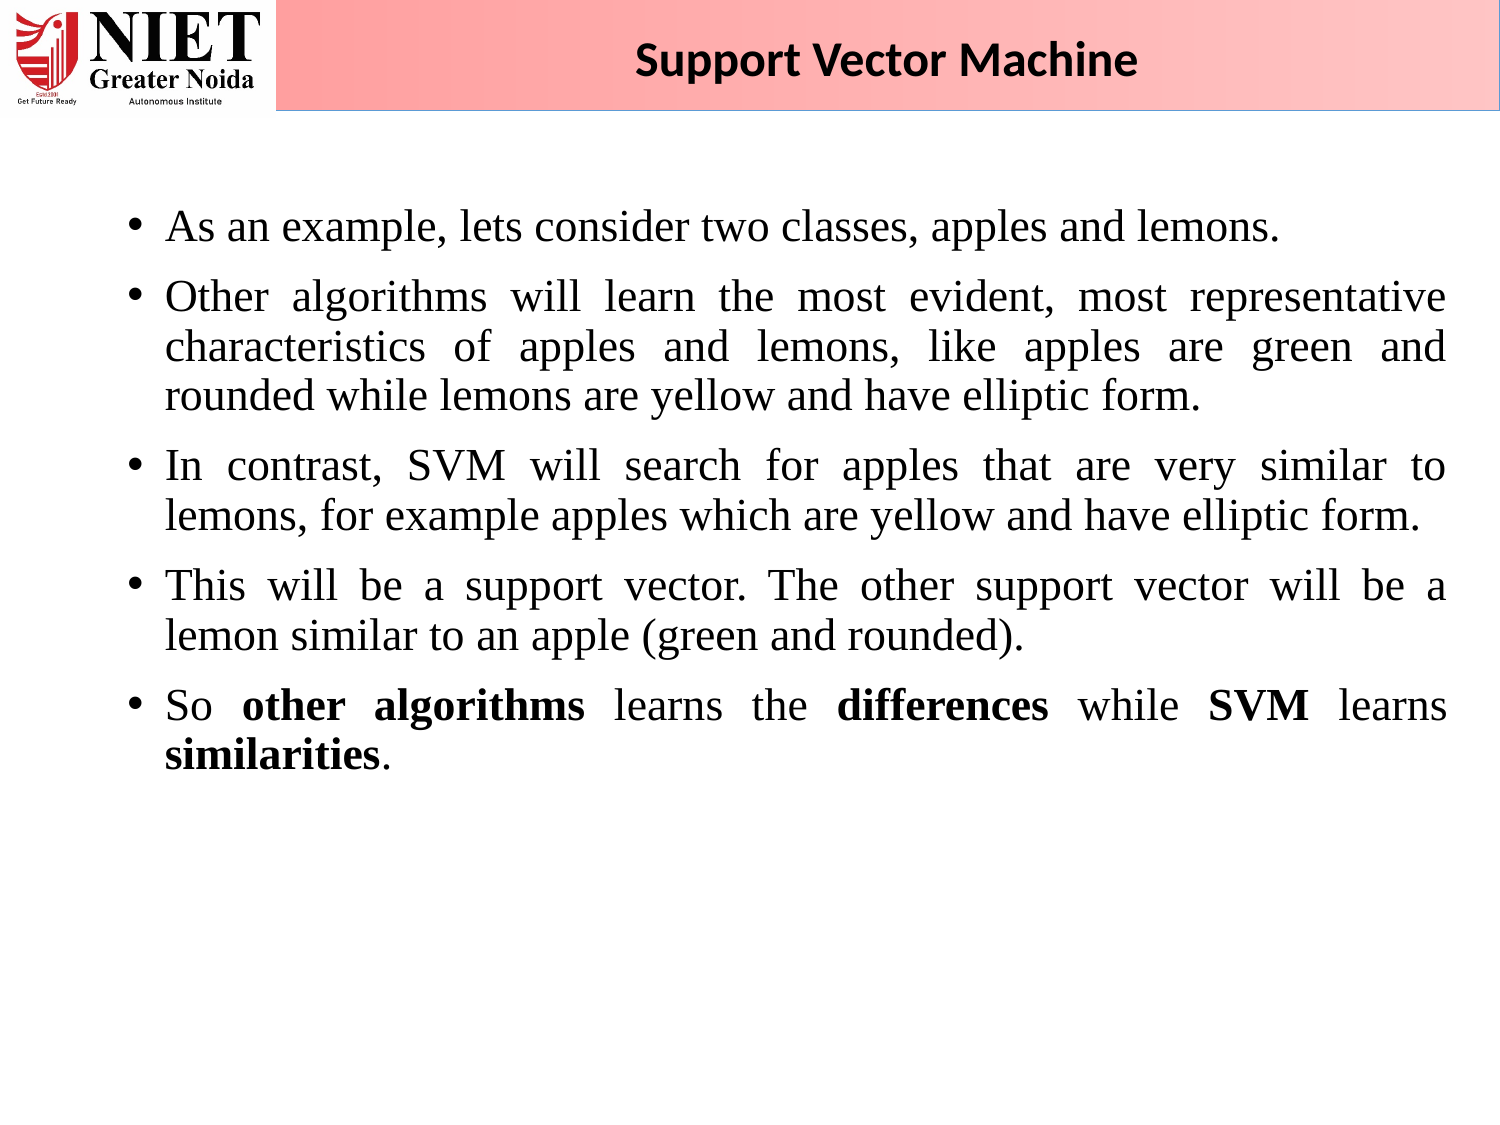

Support Vector Machine
As an example, lets consider two classes, apples and lemons.
Other algorithms will learn the most evident, most representative characteristics of apples and lemons, like apples are green and rounded while lemons are yellow and have elliptic form.
In contrast, SVM will search for apples that are very similar to lemons, for example apples which are yellow and have elliptic form.
This will be a support vector. The other support vector will be a lemon similar to an apple (green and rounded).
So other algorithms learns the differences while SVM learns similarities.